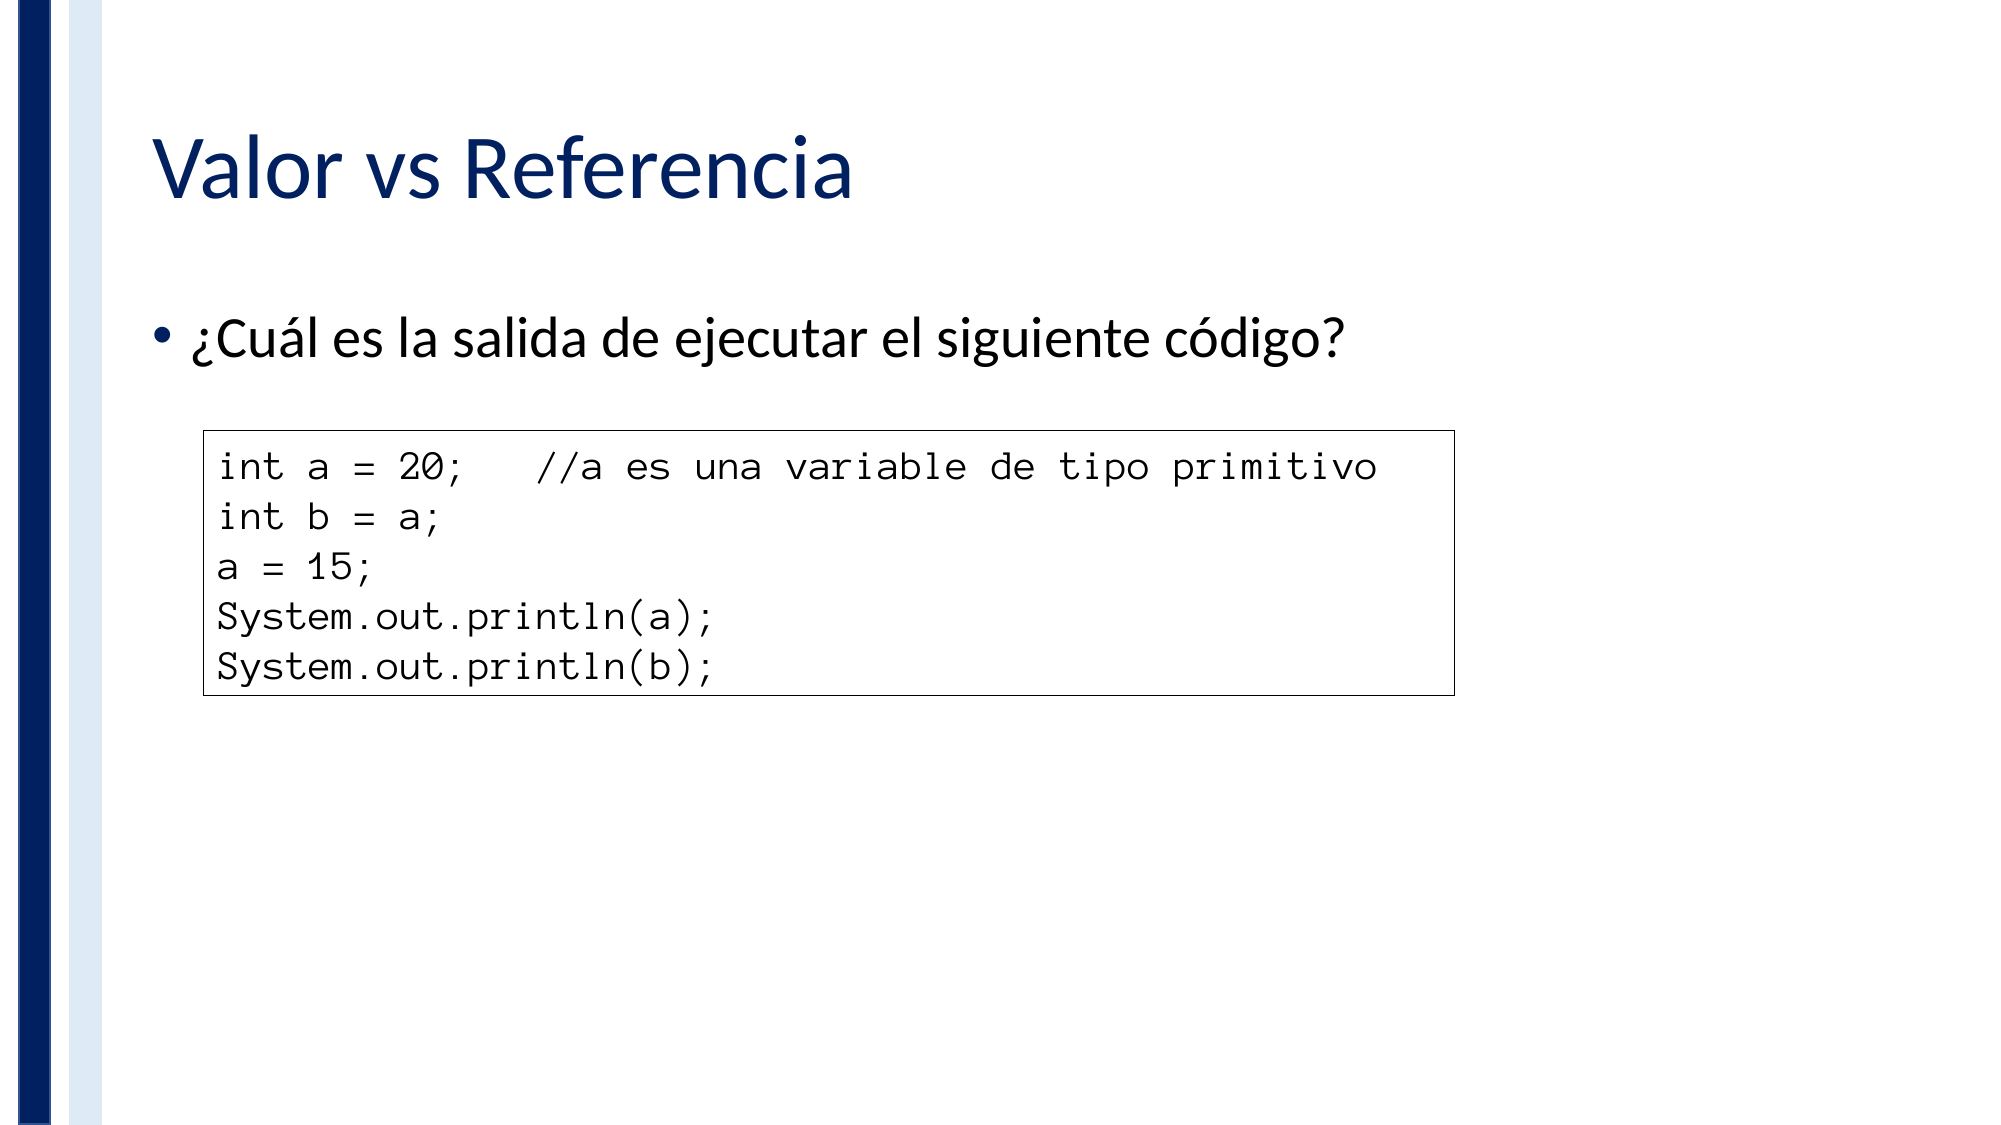

# Valor vs Referencia
¿Cuál es la salida de ejecutar el siguiente código?
int a = 20;   //a es una variable de tipo primitivo
int b = a;
a = 15;
System.out.println(a);
System.out.println(b);